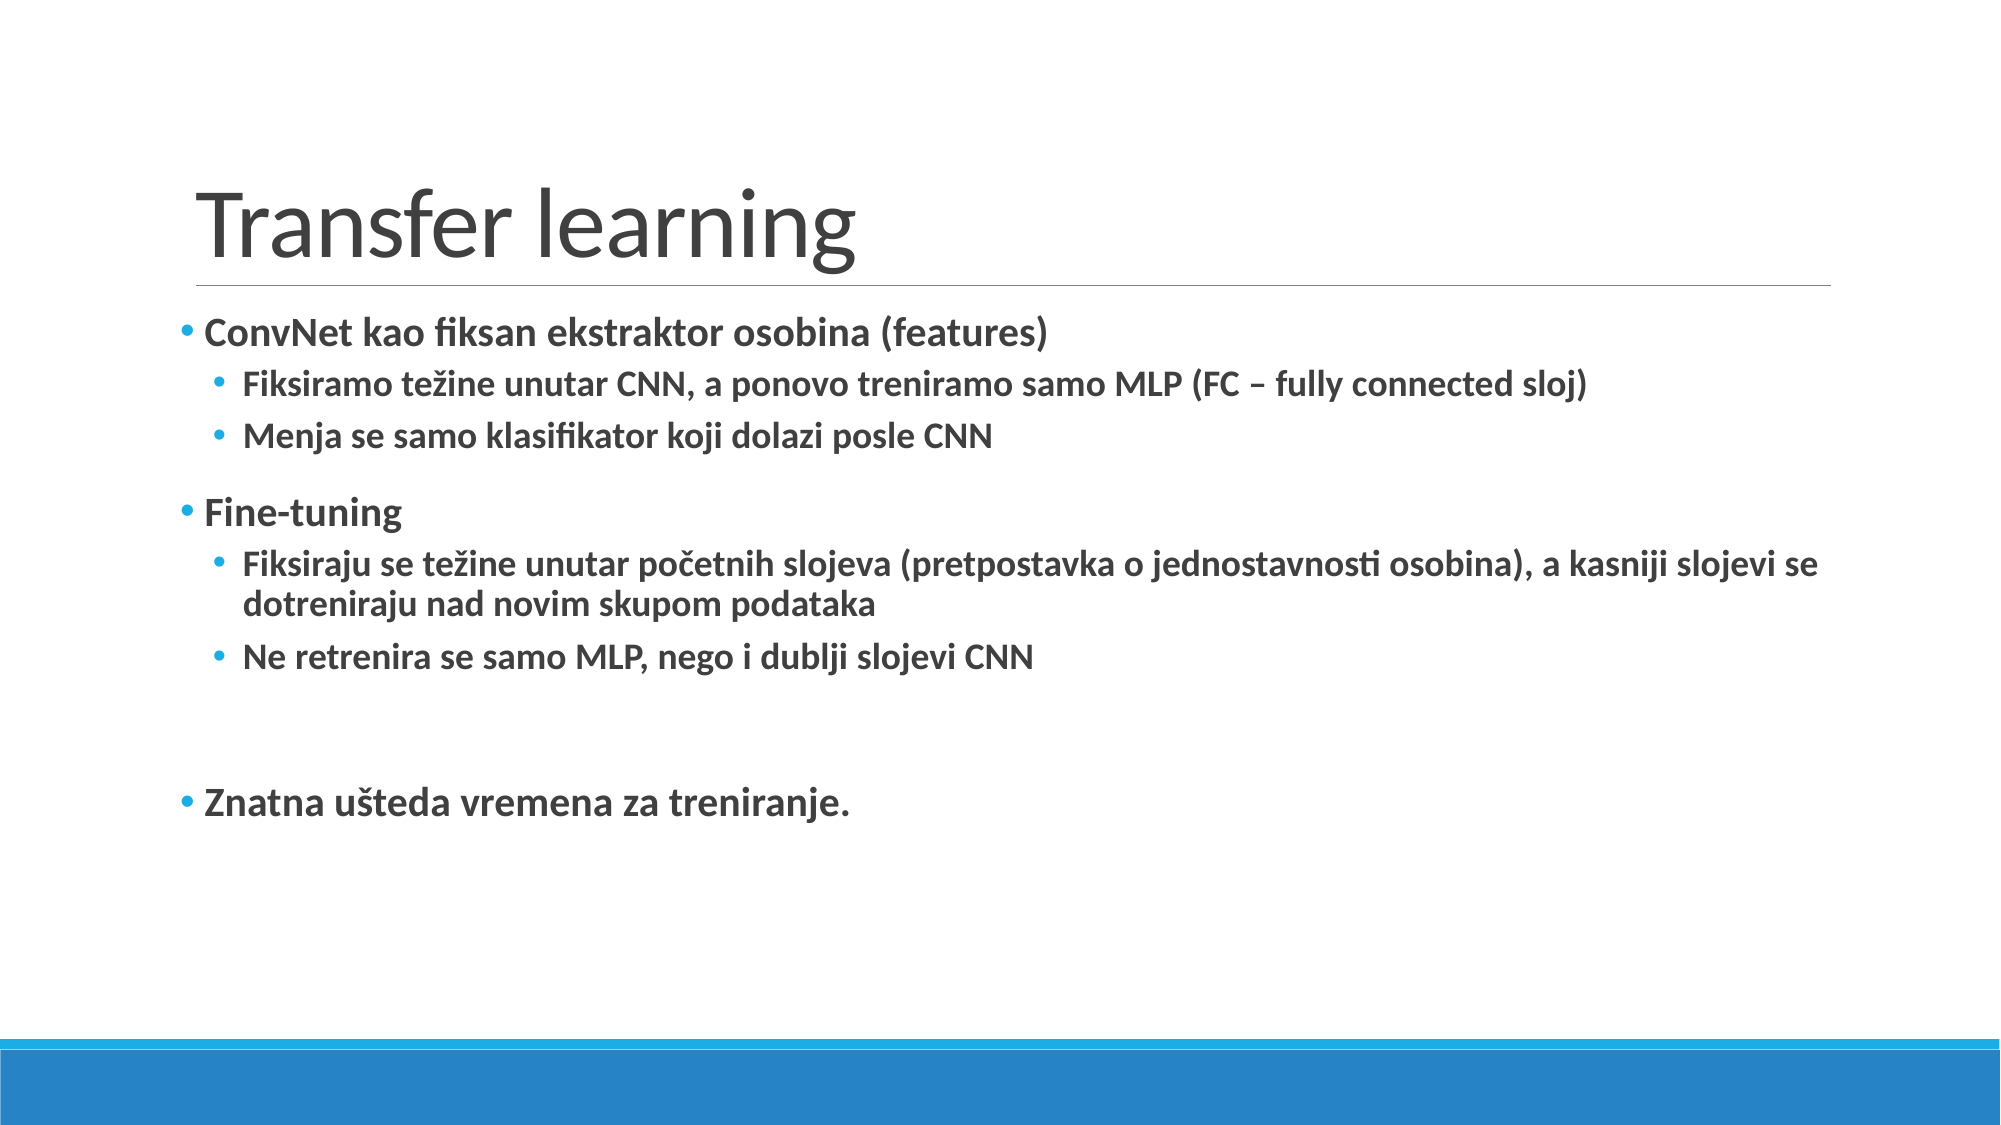

# Transfer learning
 ConvNet kao fiksan ekstraktor osobina (features)
Fiksiramo težine unutar CNN, a ponovo treniramo samo MLP (FC – fully connected sloj)
Menja se samo klasifikator koji dolazi posle CNN
 Fine-tuning
Fiksiraju se težine unutar početnih slojeva (pretpostavka o jednostavnosti osobina), a kasniji slojevi se dotreniraju nad novim skupom podataka
Ne retrenira se samo MLP, nego i dublji slojevi CNN

 Znatna ušteda vremena za treniranje.